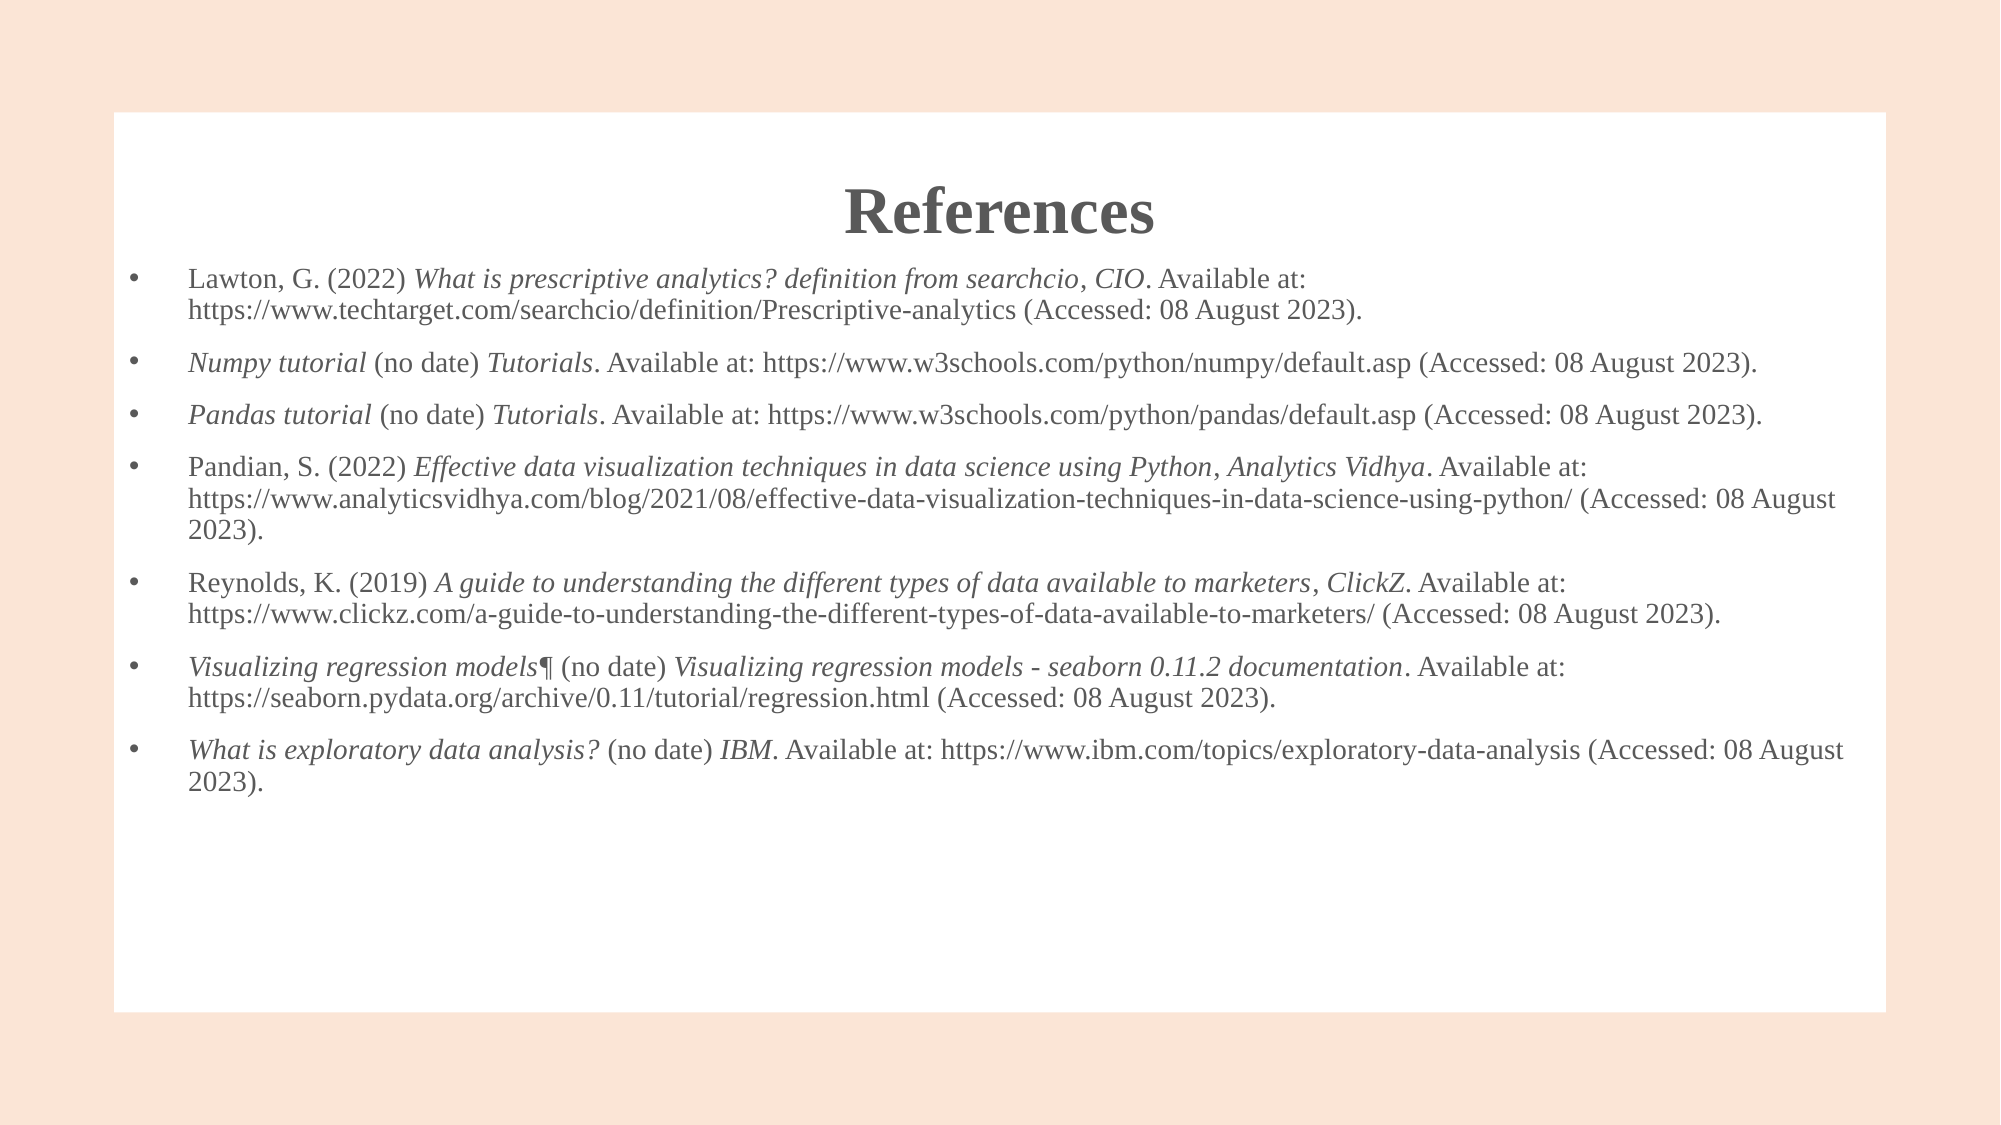

# References
Lawton, G. (2022) What is prescriptive analytics? definition from searchcio, CIO. Available at: https://www.techtarget.com/searchcio/definition/Prescriptive-analytics (Accessed: 08 August 2023).
Numpy tutorial (no date) Tutorials. Available at: https://www.w3schools.com/python/numpy/default.asp (Accessed: 08 August 2023).
Pandas tutorial (no date) Tutorials. Available at: https://www.w3schools.com/python/pandas/default.asp (Accessed: 08 August 2023).
Pandian, S. (2022) Effective data visualization techniques in data science using Python, Analytics Vidhya. Available at: https://www.analyticsvidhya.com/blog/2021/08/effective-data-visualization-techniques-in-data-science-using-python/ (Accessed: 08 August 2023).
Reynolds, K. (2019) A guide to understanding the different types of data available to marketers, ClickZ. Available at: https://www.clickz.com/a-guide-to-understanding-the-different-types-of-data-available-to-marketers/ (Accessed: 08 August 2023).
Visualizing regression models¶ (no date) Visualizing regression models - seaborn 0.11.2 documentation. Available at: https://seaborn.pydata.org/archive/0.11/tutorial/regression.html (Accessed: 08 August 2023).
What is exploratory data analysis? (no date) IBM. Available at: https://www.ibm.com/topics/exploratory-data-analysis (Accessed: 08 August 2023).